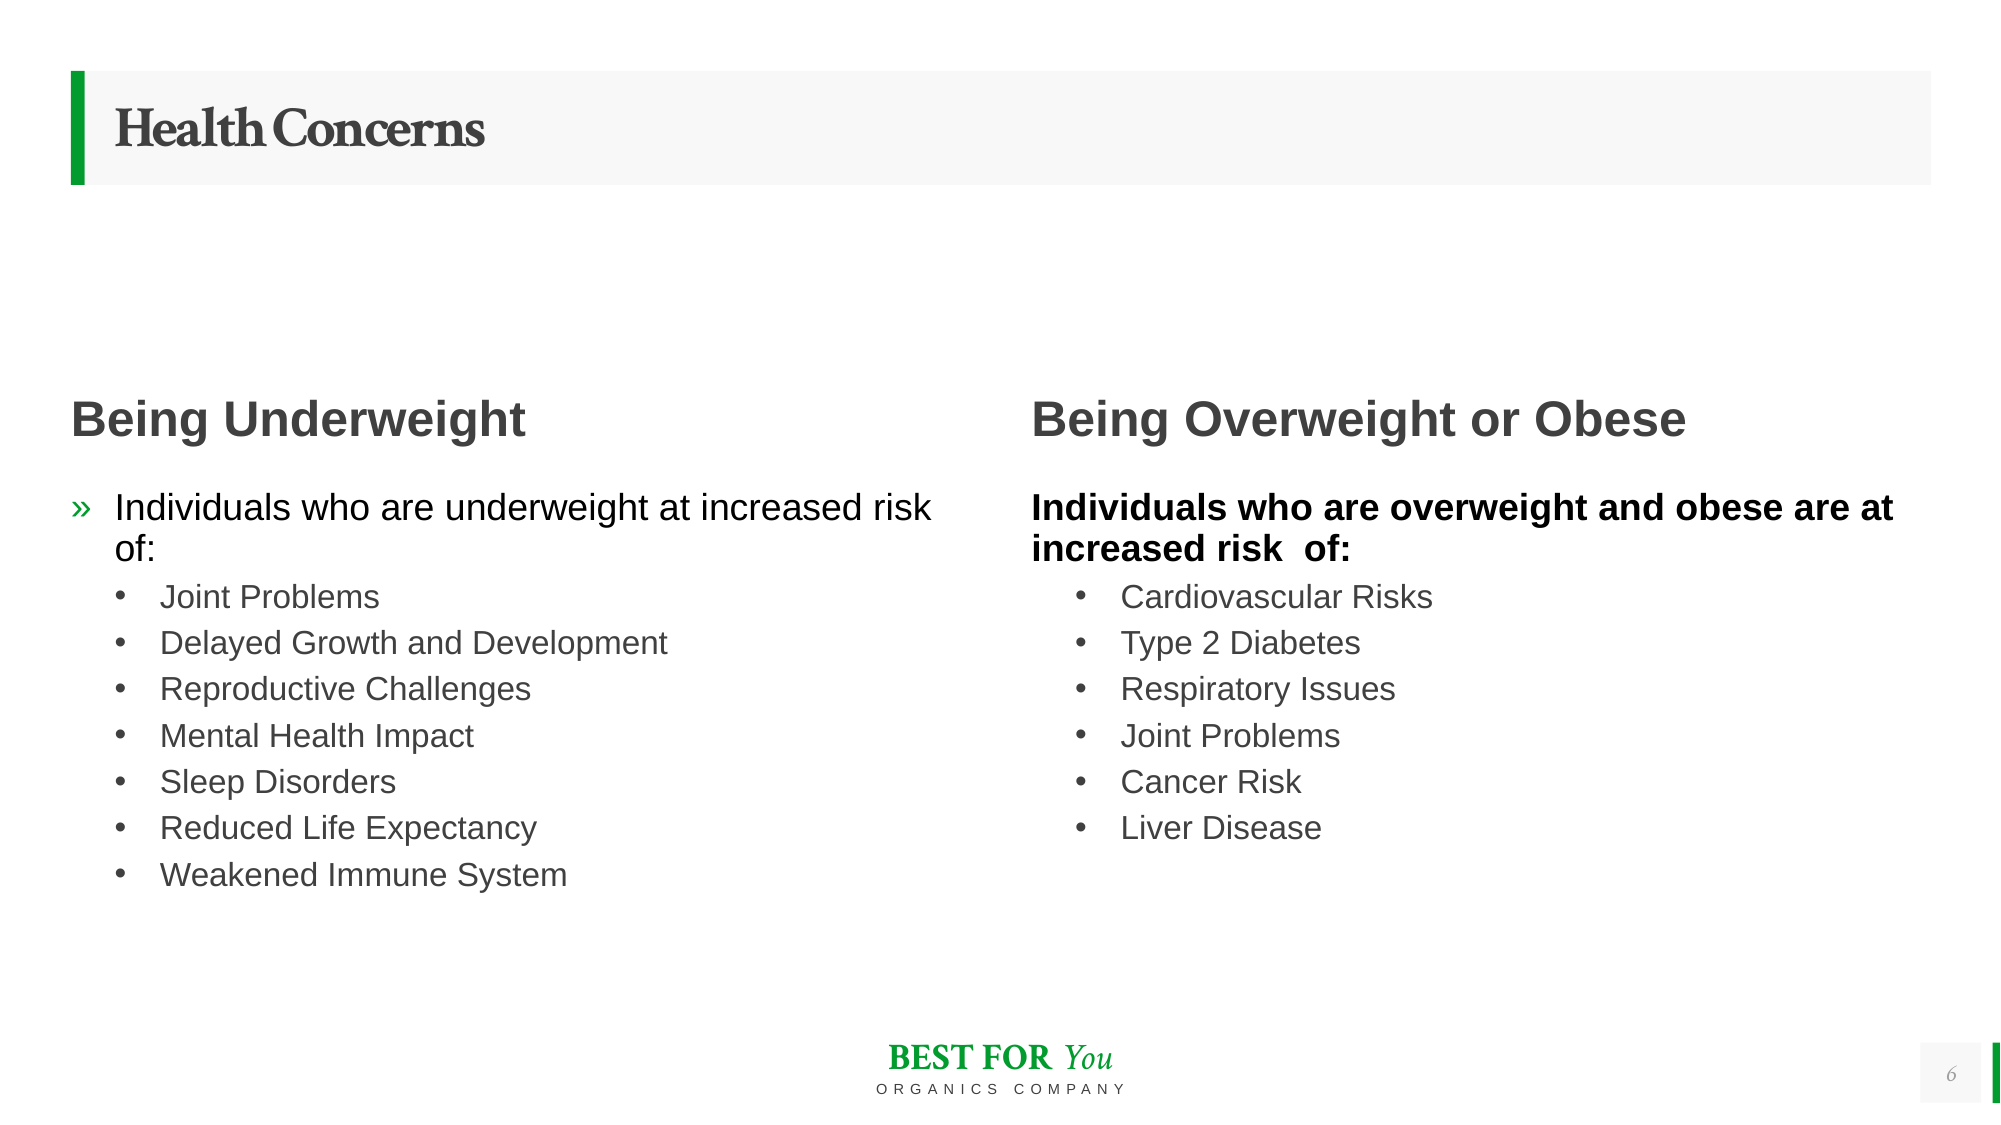

# Health Concerns
Being Underweight
Being Overweight or Obese
Individuals who are underweight at increased risk  of:
Joint Problems
Delayed Growth and Development
Reproductive Challenges
Mental Health Impact
Sleep Disorders
Reduced Life Expectancy
Weakened Immune System
Individuals who are overweight and obese are at increased risk  of:
Cardiovascular Risks
Type 2 Diabetes
Respiratory Issues
Joint Problems
Cancer Risk
Liver Disease
6